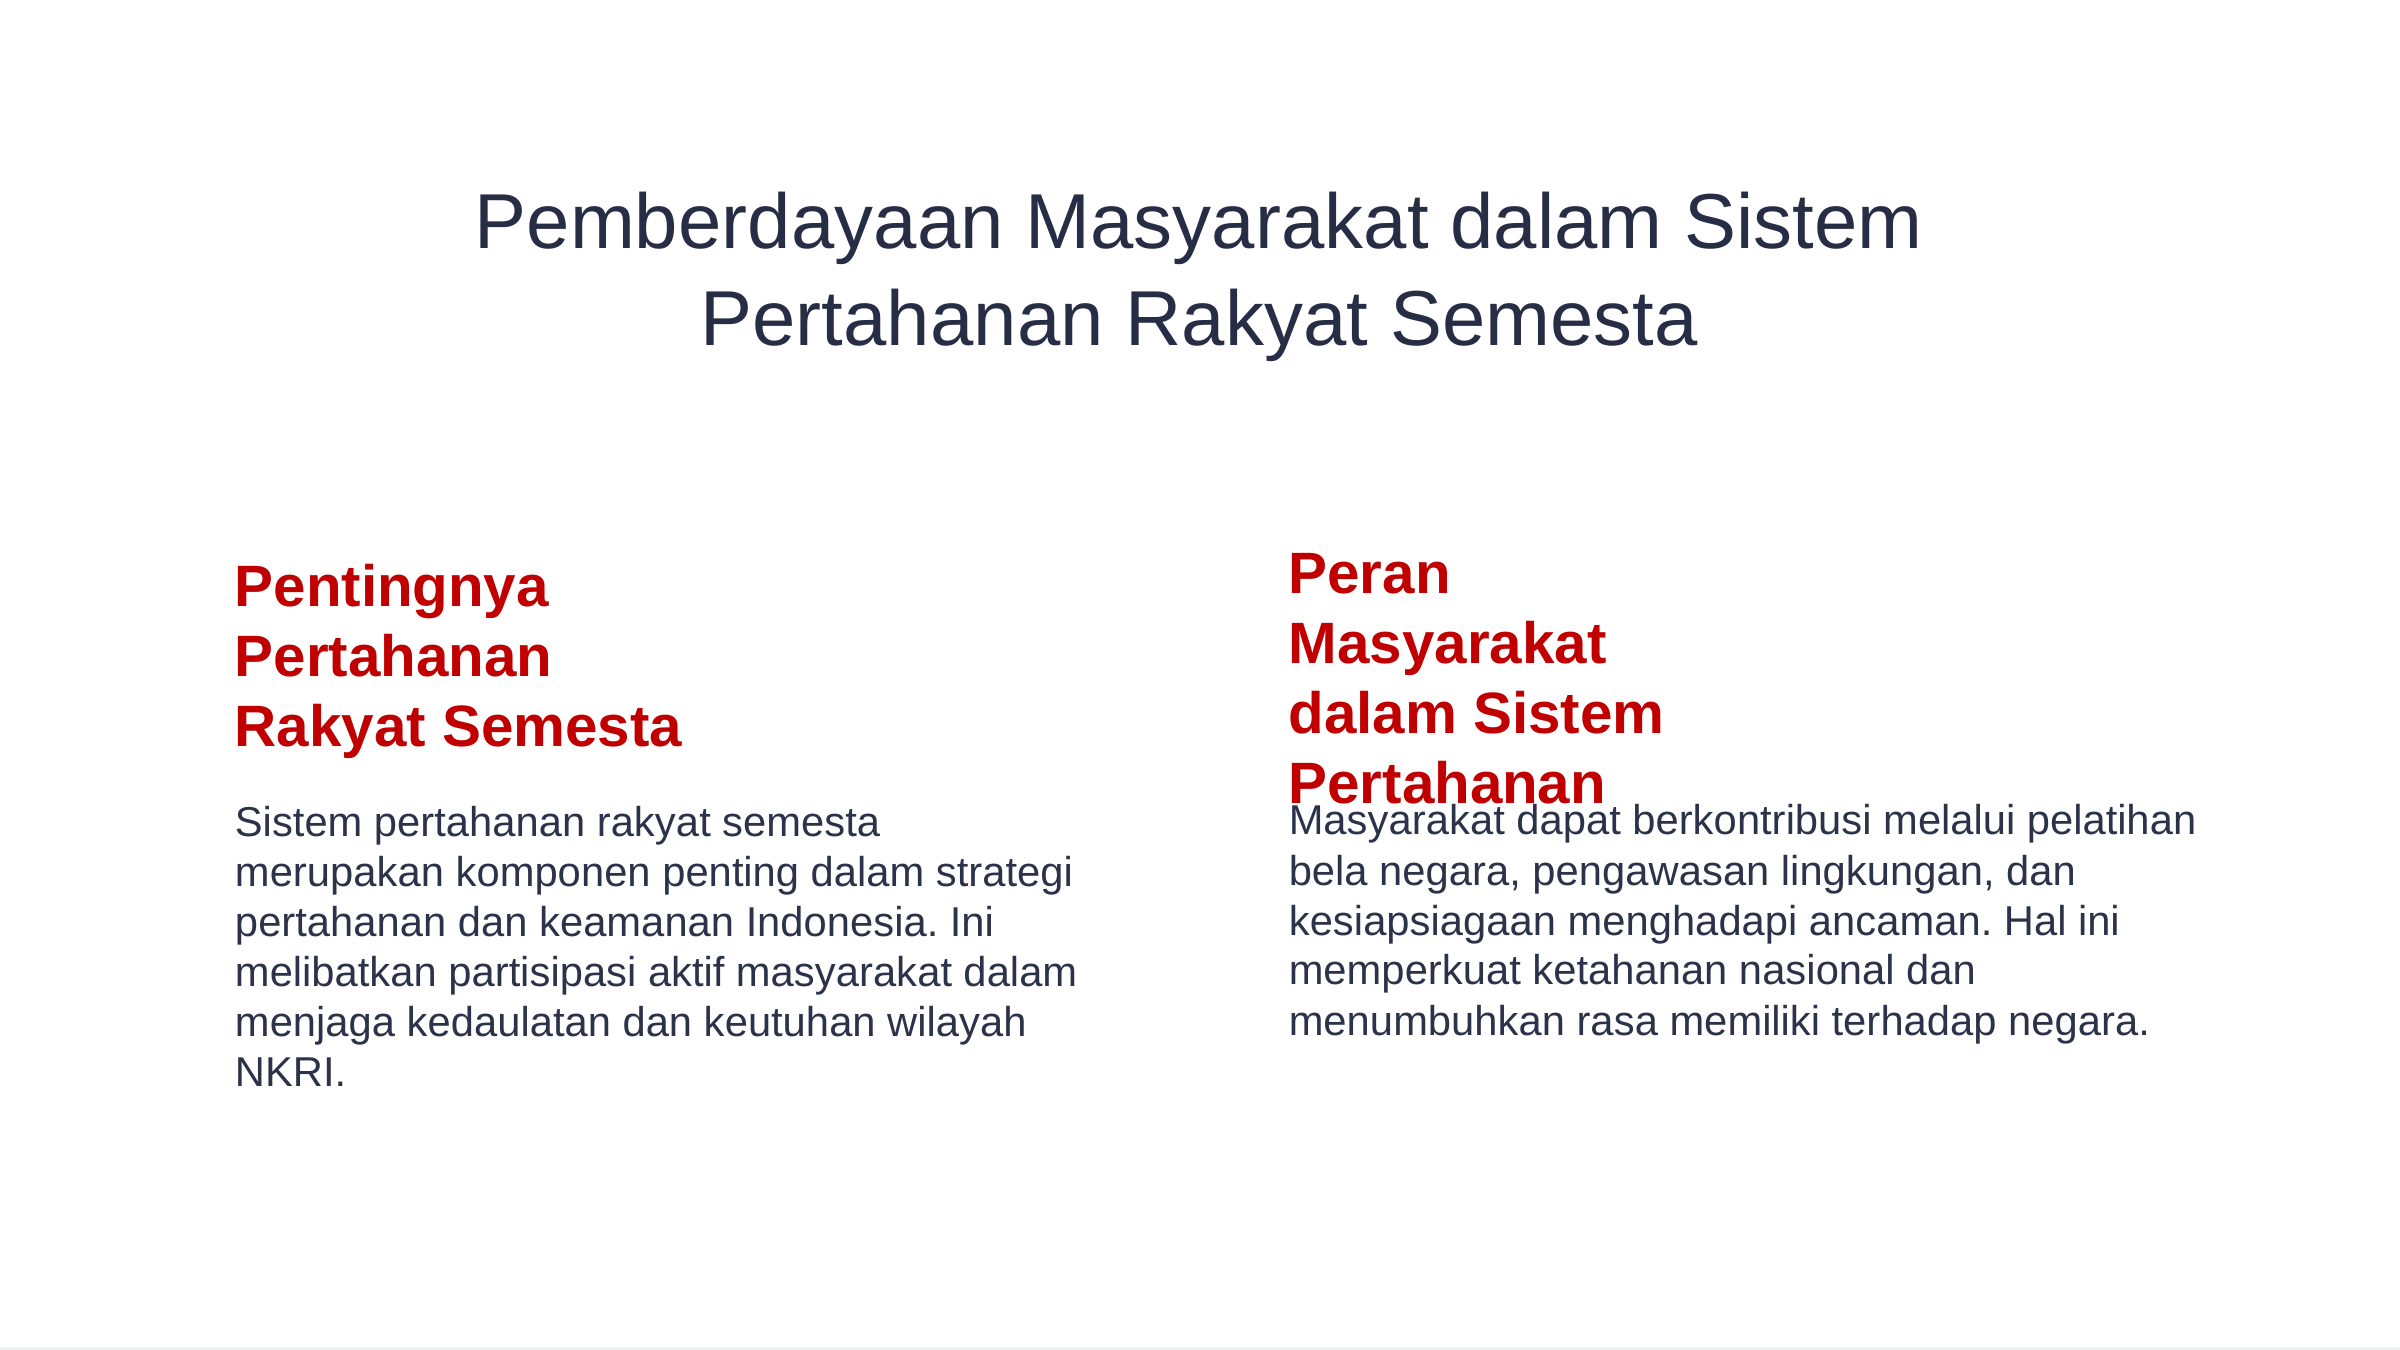

Pemberdayaan Masyarakat dalam Sistem Pertahanan Rakyat Semesta

Peran Masyarakat dalam Sistem Pertahanan
Pentingnya Pertahanan Rakyat Semesta
Masyarakat dapat berkontribusi melalui pelatihan bela negara, pengawasan lingkungan, dan kesiapsiagaan menghadapi ancaman. Hal ini memperkuat ketahanan nasional dan menumbuhkan rasa memiliki terhadap negara.
Sistem pertahanan rakyat semesta merupakan komponen penting dalam strategi pertahanan dan keamanan Indonesia. Ini melibatkan partisipasi aktif masyarakat dalam menjaga kedaulatan dan keutuhan wilayah NKRI.